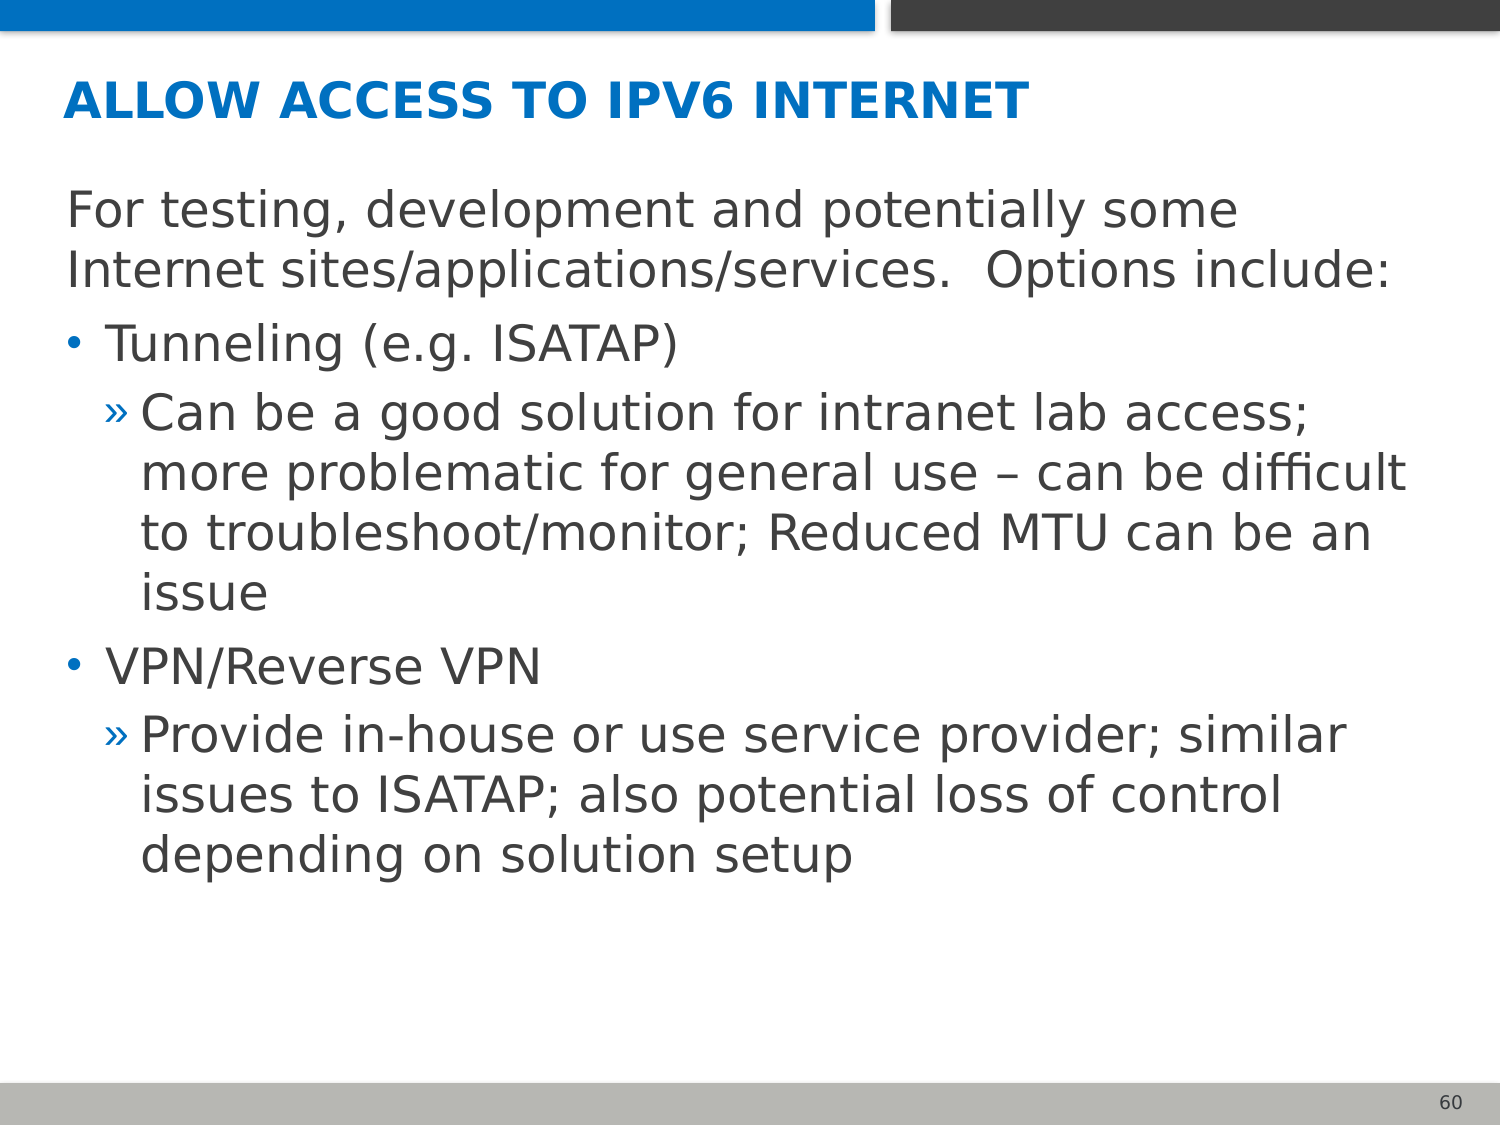

# allow access to IPv6 internet
For testing, development and potentially some Internet sites/applications/services.  Options include:
Tunneling (e.g. ISATAP)
Can be a good solution for intranet lab access; more problematic for general use – can be difficult to troubleshoot/monitor; Reduced MTU can be an issue
VPN/Reverse VPN
Provide in-house or use service provider; similar issues to ISATAP; also potential loss of control depending on solution setup